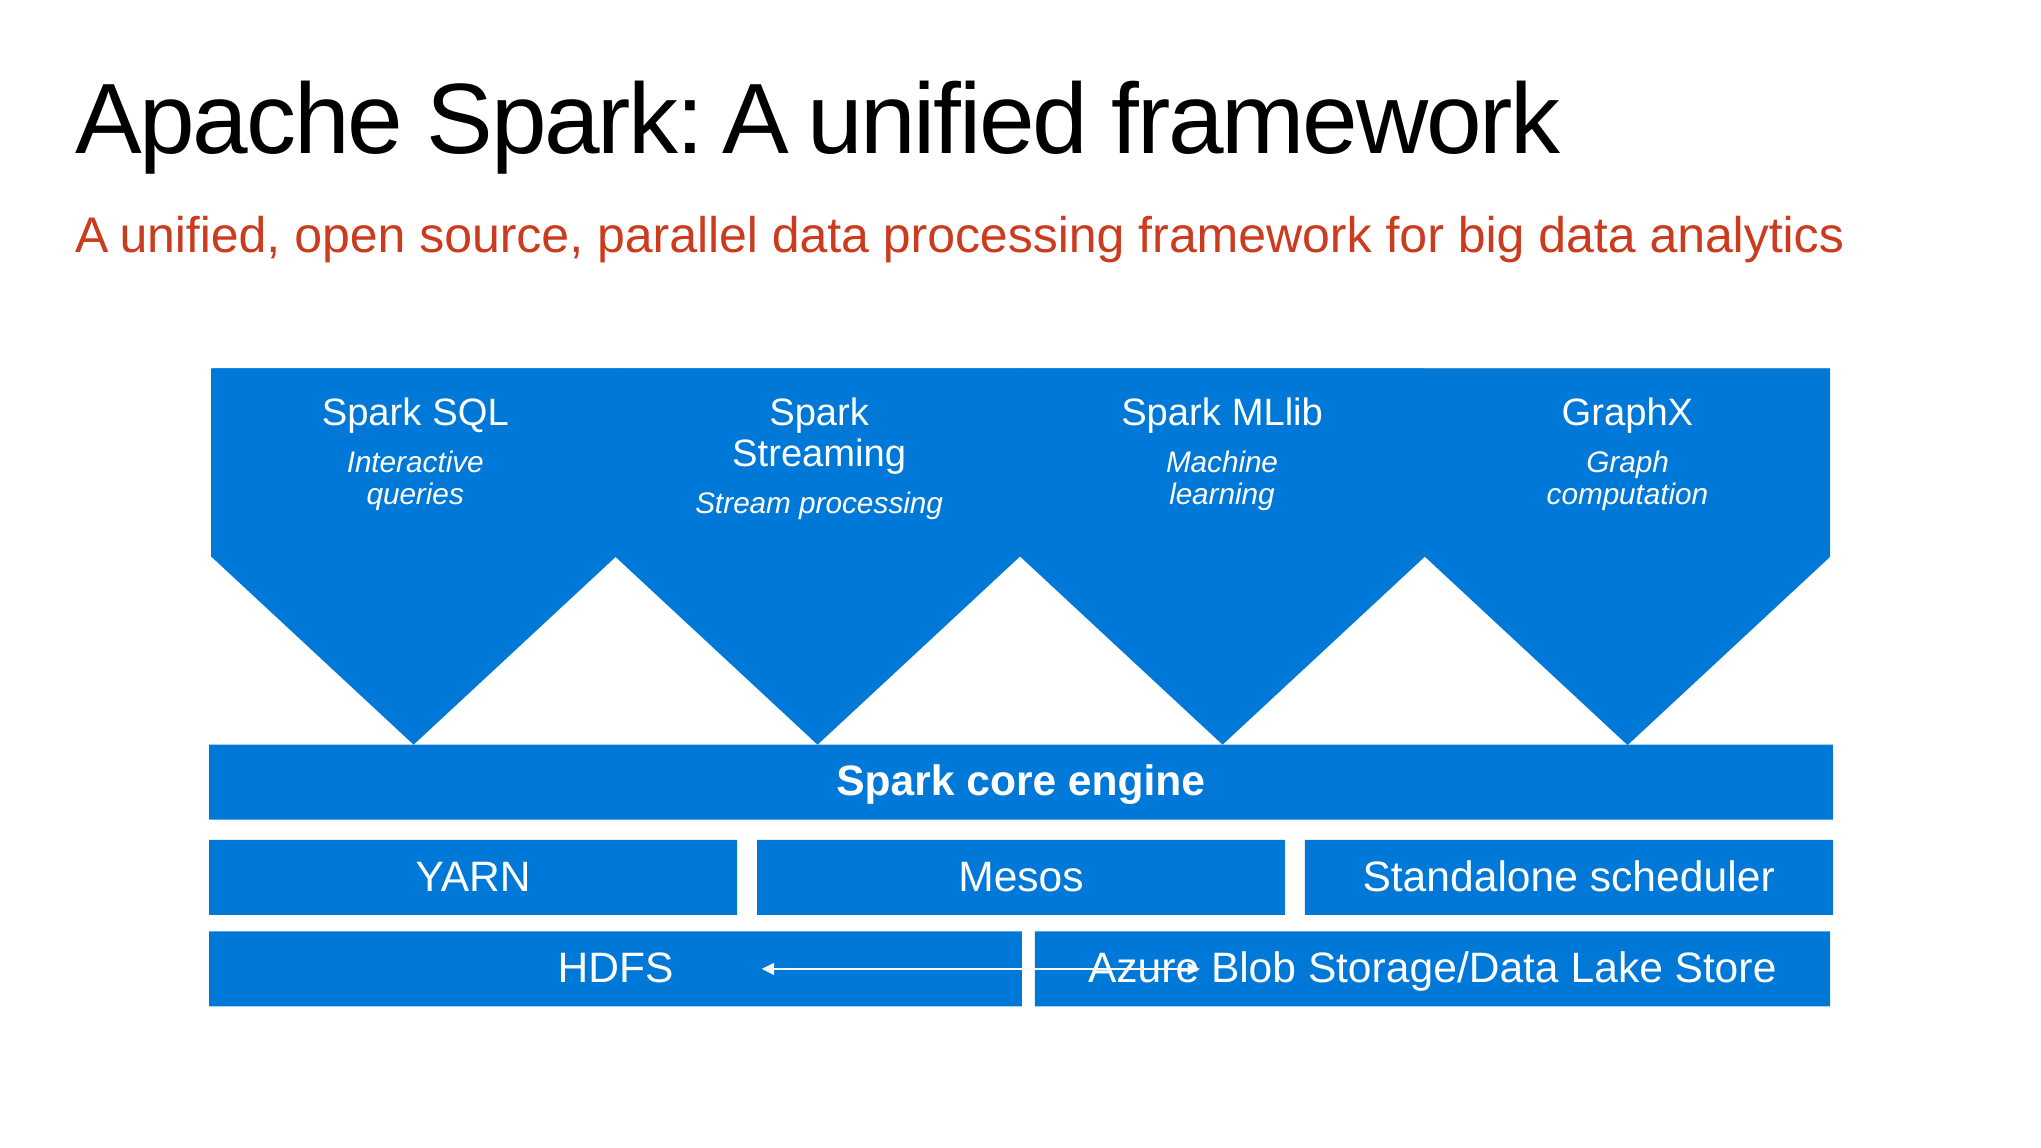

# Apache Spark: A unified framework
A unified, open source, parallel data processing framework for big data analytics

Spark SQL
Interactive
queries

Spark
Streaming
Stream processing

Spark MLlib
Machine
learning

GraphX
Graph
computation
Spark core engine
YARN
Mesos
Standalone scheduler
HDFS
Azure Blob Storage/Data Lake Store